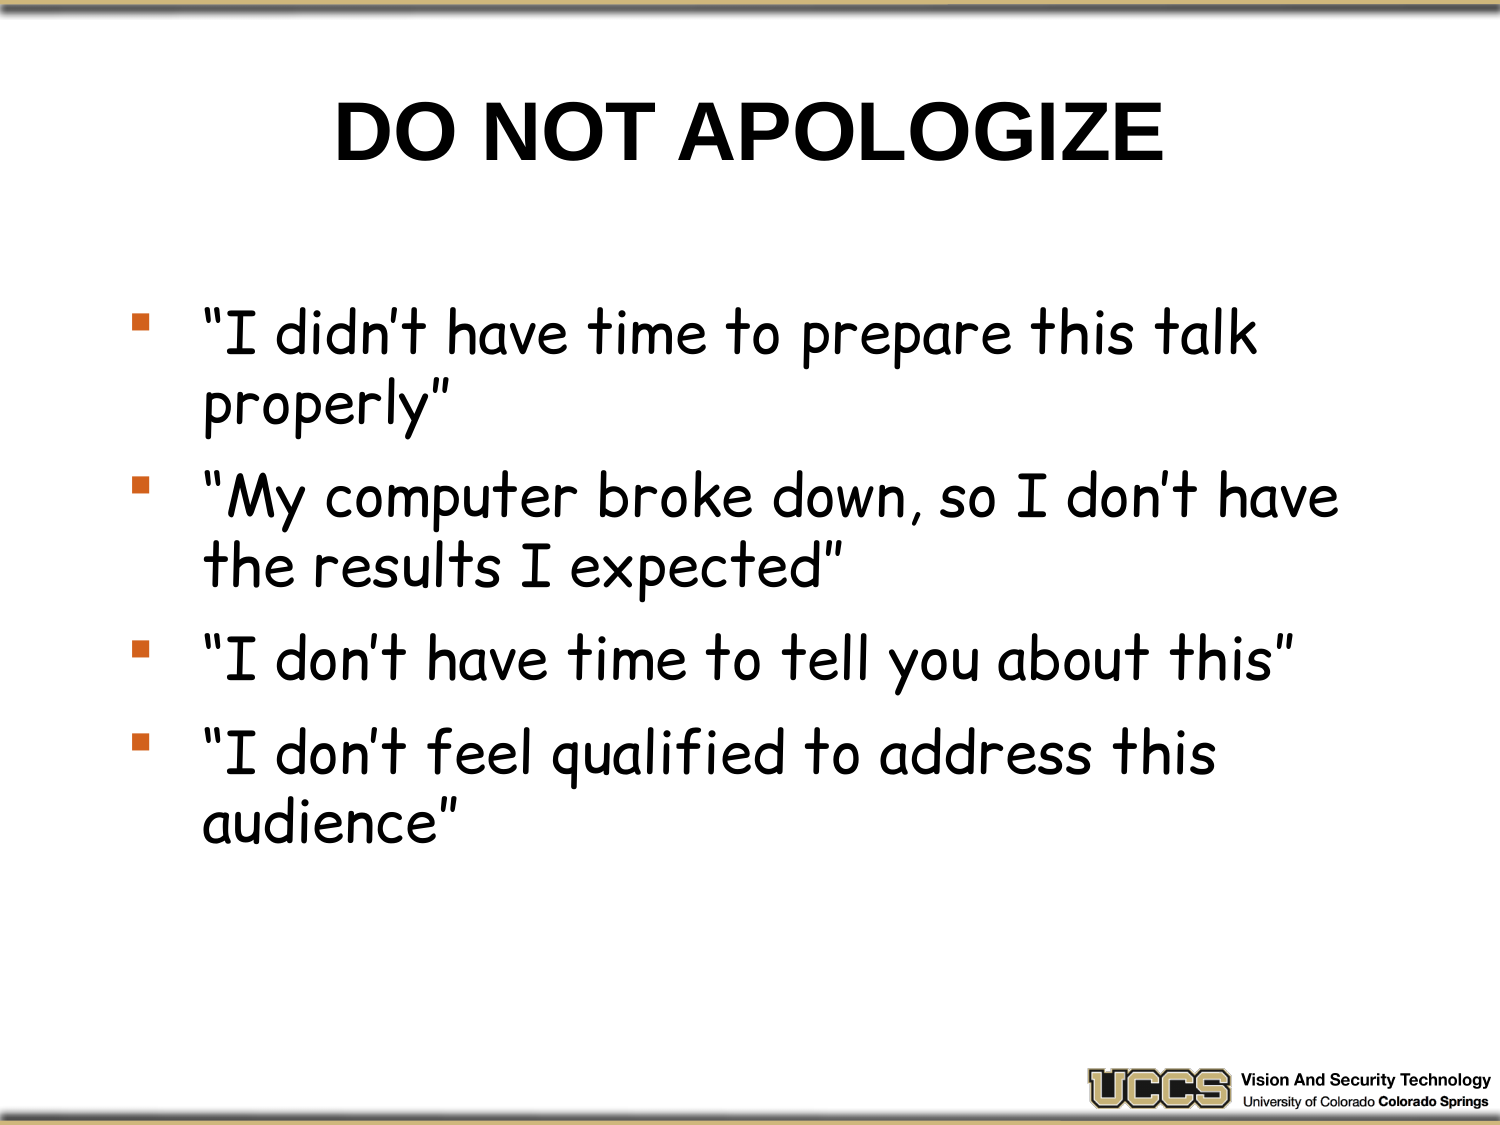

# Do not apologize
“I didn’t have time to prepare this talk properly”
“My computer broke down, so I don’t have the results I expected”
“I don’t have time to tell you about this”
“I don’t feel qualified to address this audience”